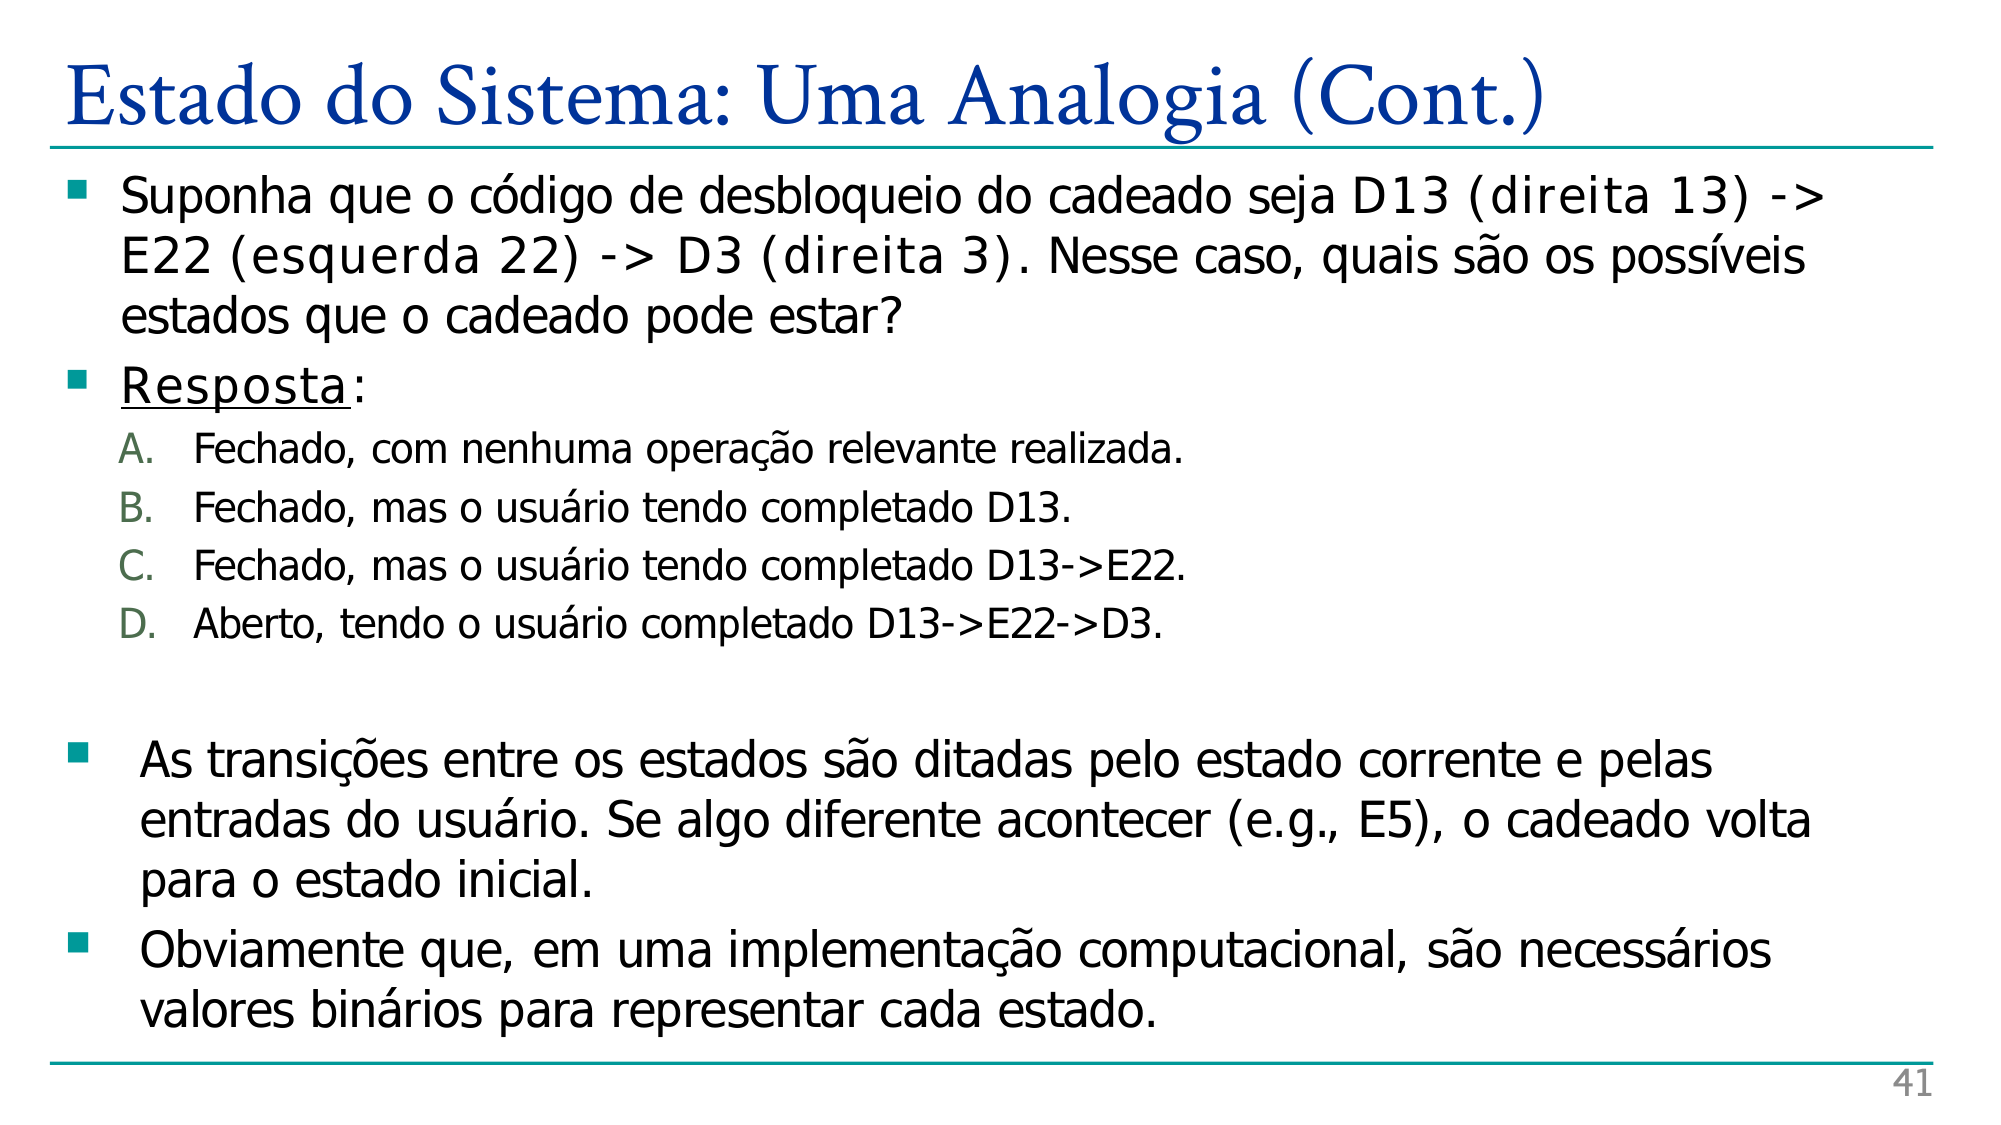

# Estado do Sistema: Uma Analogia (Cont.)
Suponha que o código de desbloqueio do cadeado seja D13 (direita 13) -> E22 (esquerda 22) -> D3 (direita 3). Nesse caso, quais são os possíveis estados que o cadeado pode estar?
Resposta:
Fechado, com nenhuma operação relevante realizada.
Fechado, mas o usuário tendo completado D13.
Fechado, mas o usuário tendo completado D13->E22.
Aberto, tendo o usuário completado D13->E22->D3.

As transições entre os estados são ditadas pelo estado corrente e pelas entradas do usuário. Se algo diferente acontecer (e.g., E5), o cadeado volta para o estado inicial.
Obviamente que, em uma implementação computacional, são necessários valores binários para representar cada estado.

41